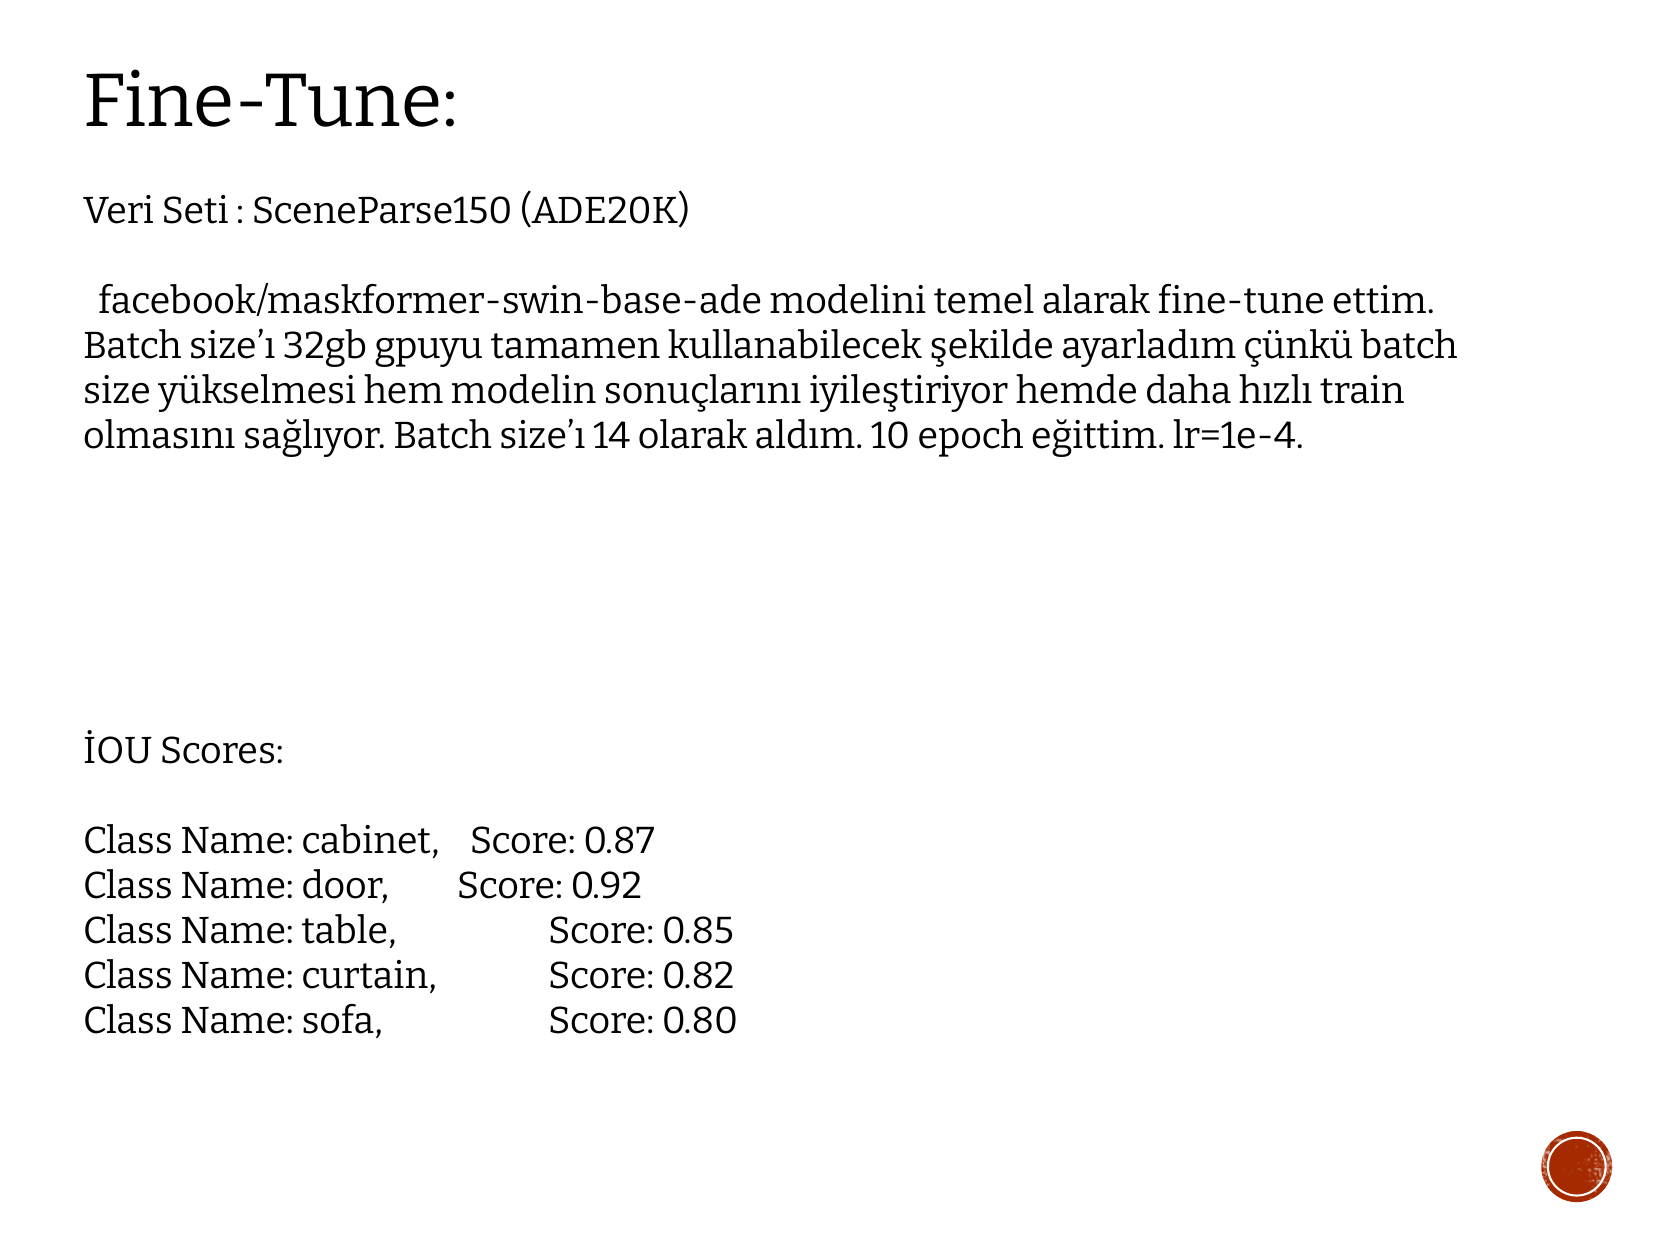

Fine-Tune:

Veri Seti : SceneParse150 (ADE20K)

  facebook/maskformer-swin-base-ade modelini temel alarak fine-tune ettim. Batch size’ı 32gb gpuyu tamamen kullanabilecek şekilde ayarladım çünkü batch size yükselmesi hem modelin sonuçlarını iyileştiriyor hemde daha hızlı train olmasını sağlıyor. Batch size’ı 14 olarak aldım. 10 epoch eğittim. lr=1e-4.

İOU Scores:

Class Name: cabinet,    Score: 0.87
Class Name: door,         Score: 0.92
Class Name: table, 	  Score: 0.85
Class Name: curtain, 	  Score: 0.82
Class Name: sofa, 	  Score: 0.80